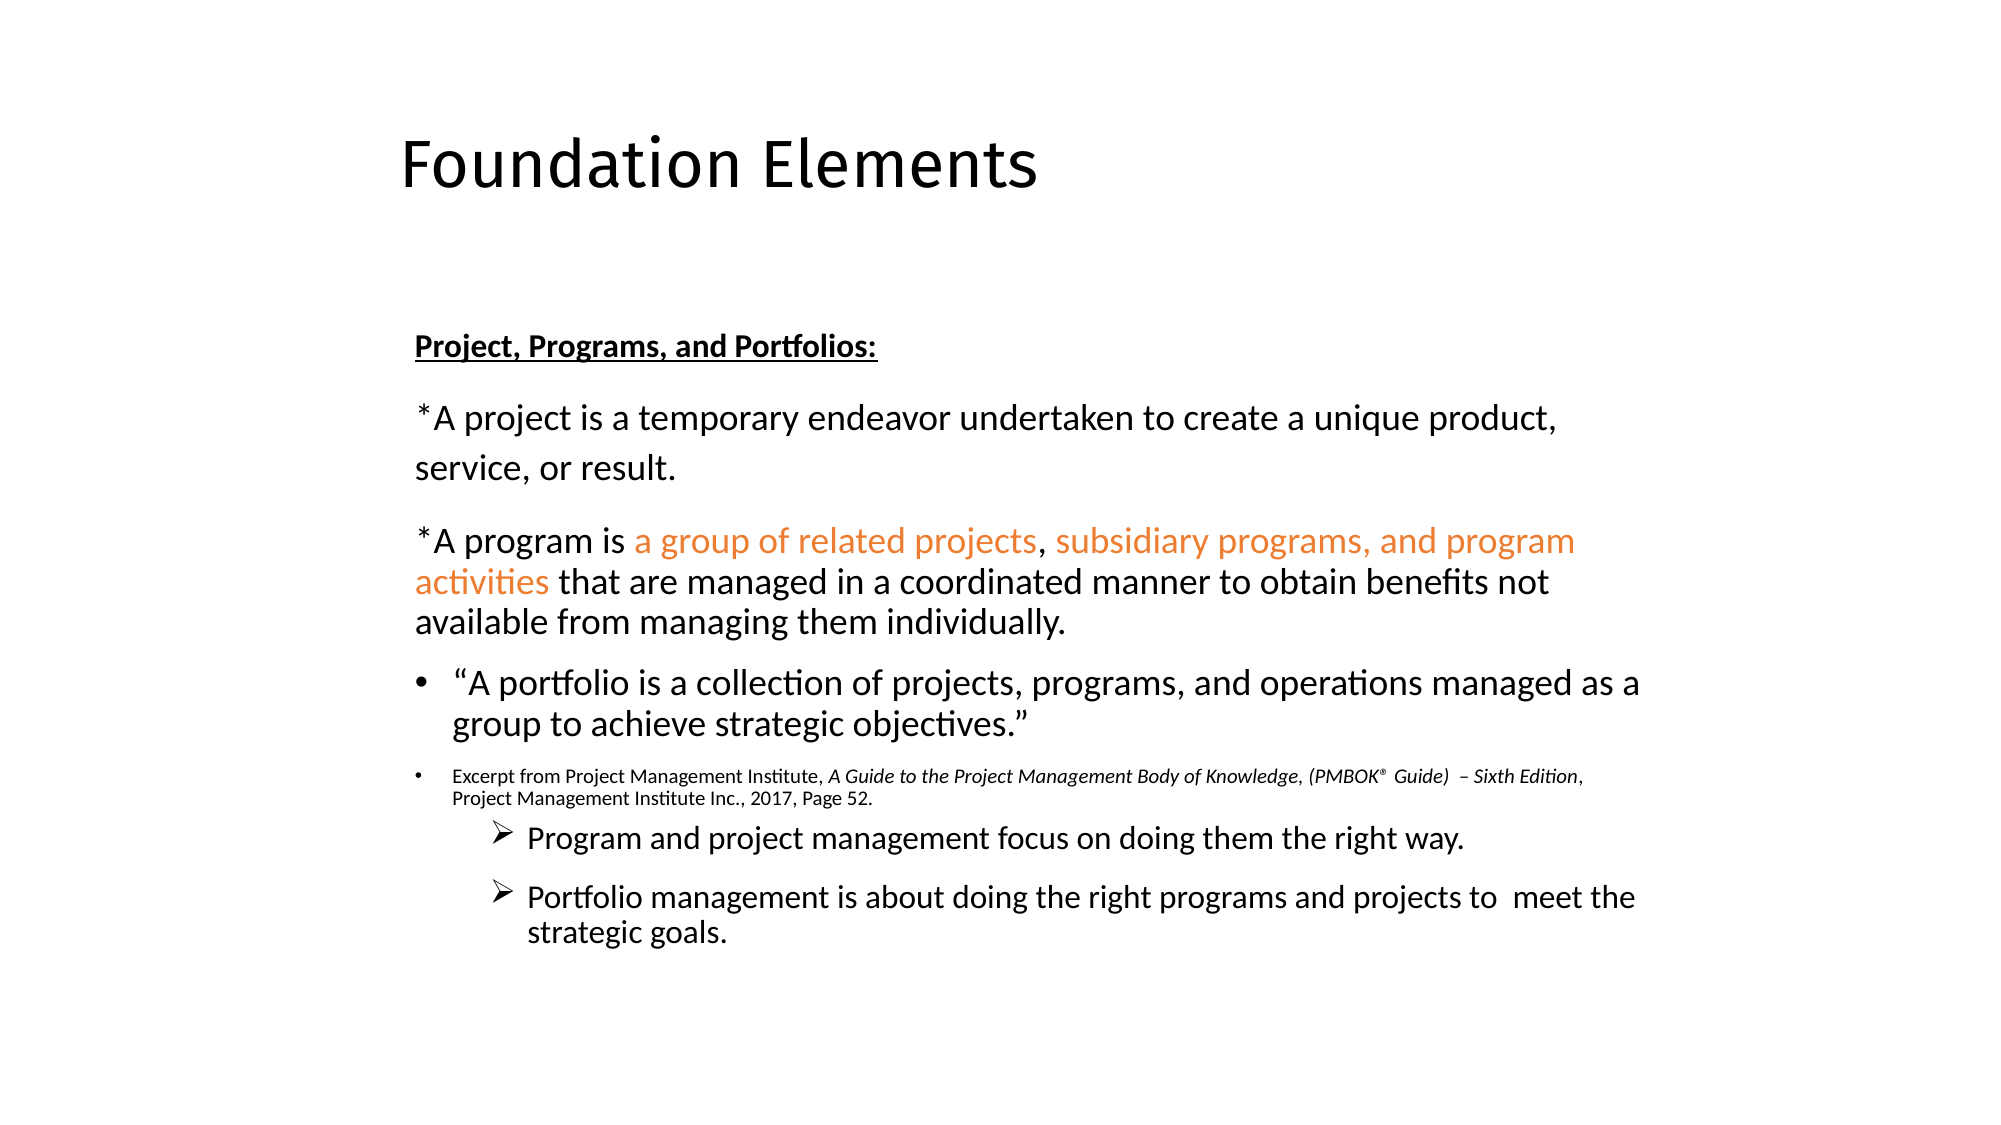

# Foundation Elements
Project, Programs, and Portfolios:
*A project is a temporary endeavor undertaken to create a unique product, service, or result.
*A program is a group of related projects, subsidiary programs, and program activities that are managed in a coordinated manner to obtain benefits not available from managing them individually.
“A portfolio is a collection of projects, programs, and operations managed as a group to achieve strategic objectives.”
Excerpt from Project Management Institute, A Guide to the Project Management Body of Knowledge, (PMBOK® Guide)  – Sixth Edition, Project Management Institute Inc., 2017, Page 52.
Program and project management focus on doing them the right way.
Portfolio management is about doing the right programs and projects to  meet the strategic goals.

The PMI Registered Education Provider logo is a registered mark of the Project Management Institute, Inc.
*These definitions are taken from the Glossary of Project Management Institute, A Guide to the Project Management Body of Knowledge, (PMBOK® Guide)  – Sixth Edition, Project Management Institute Inc., 2017.